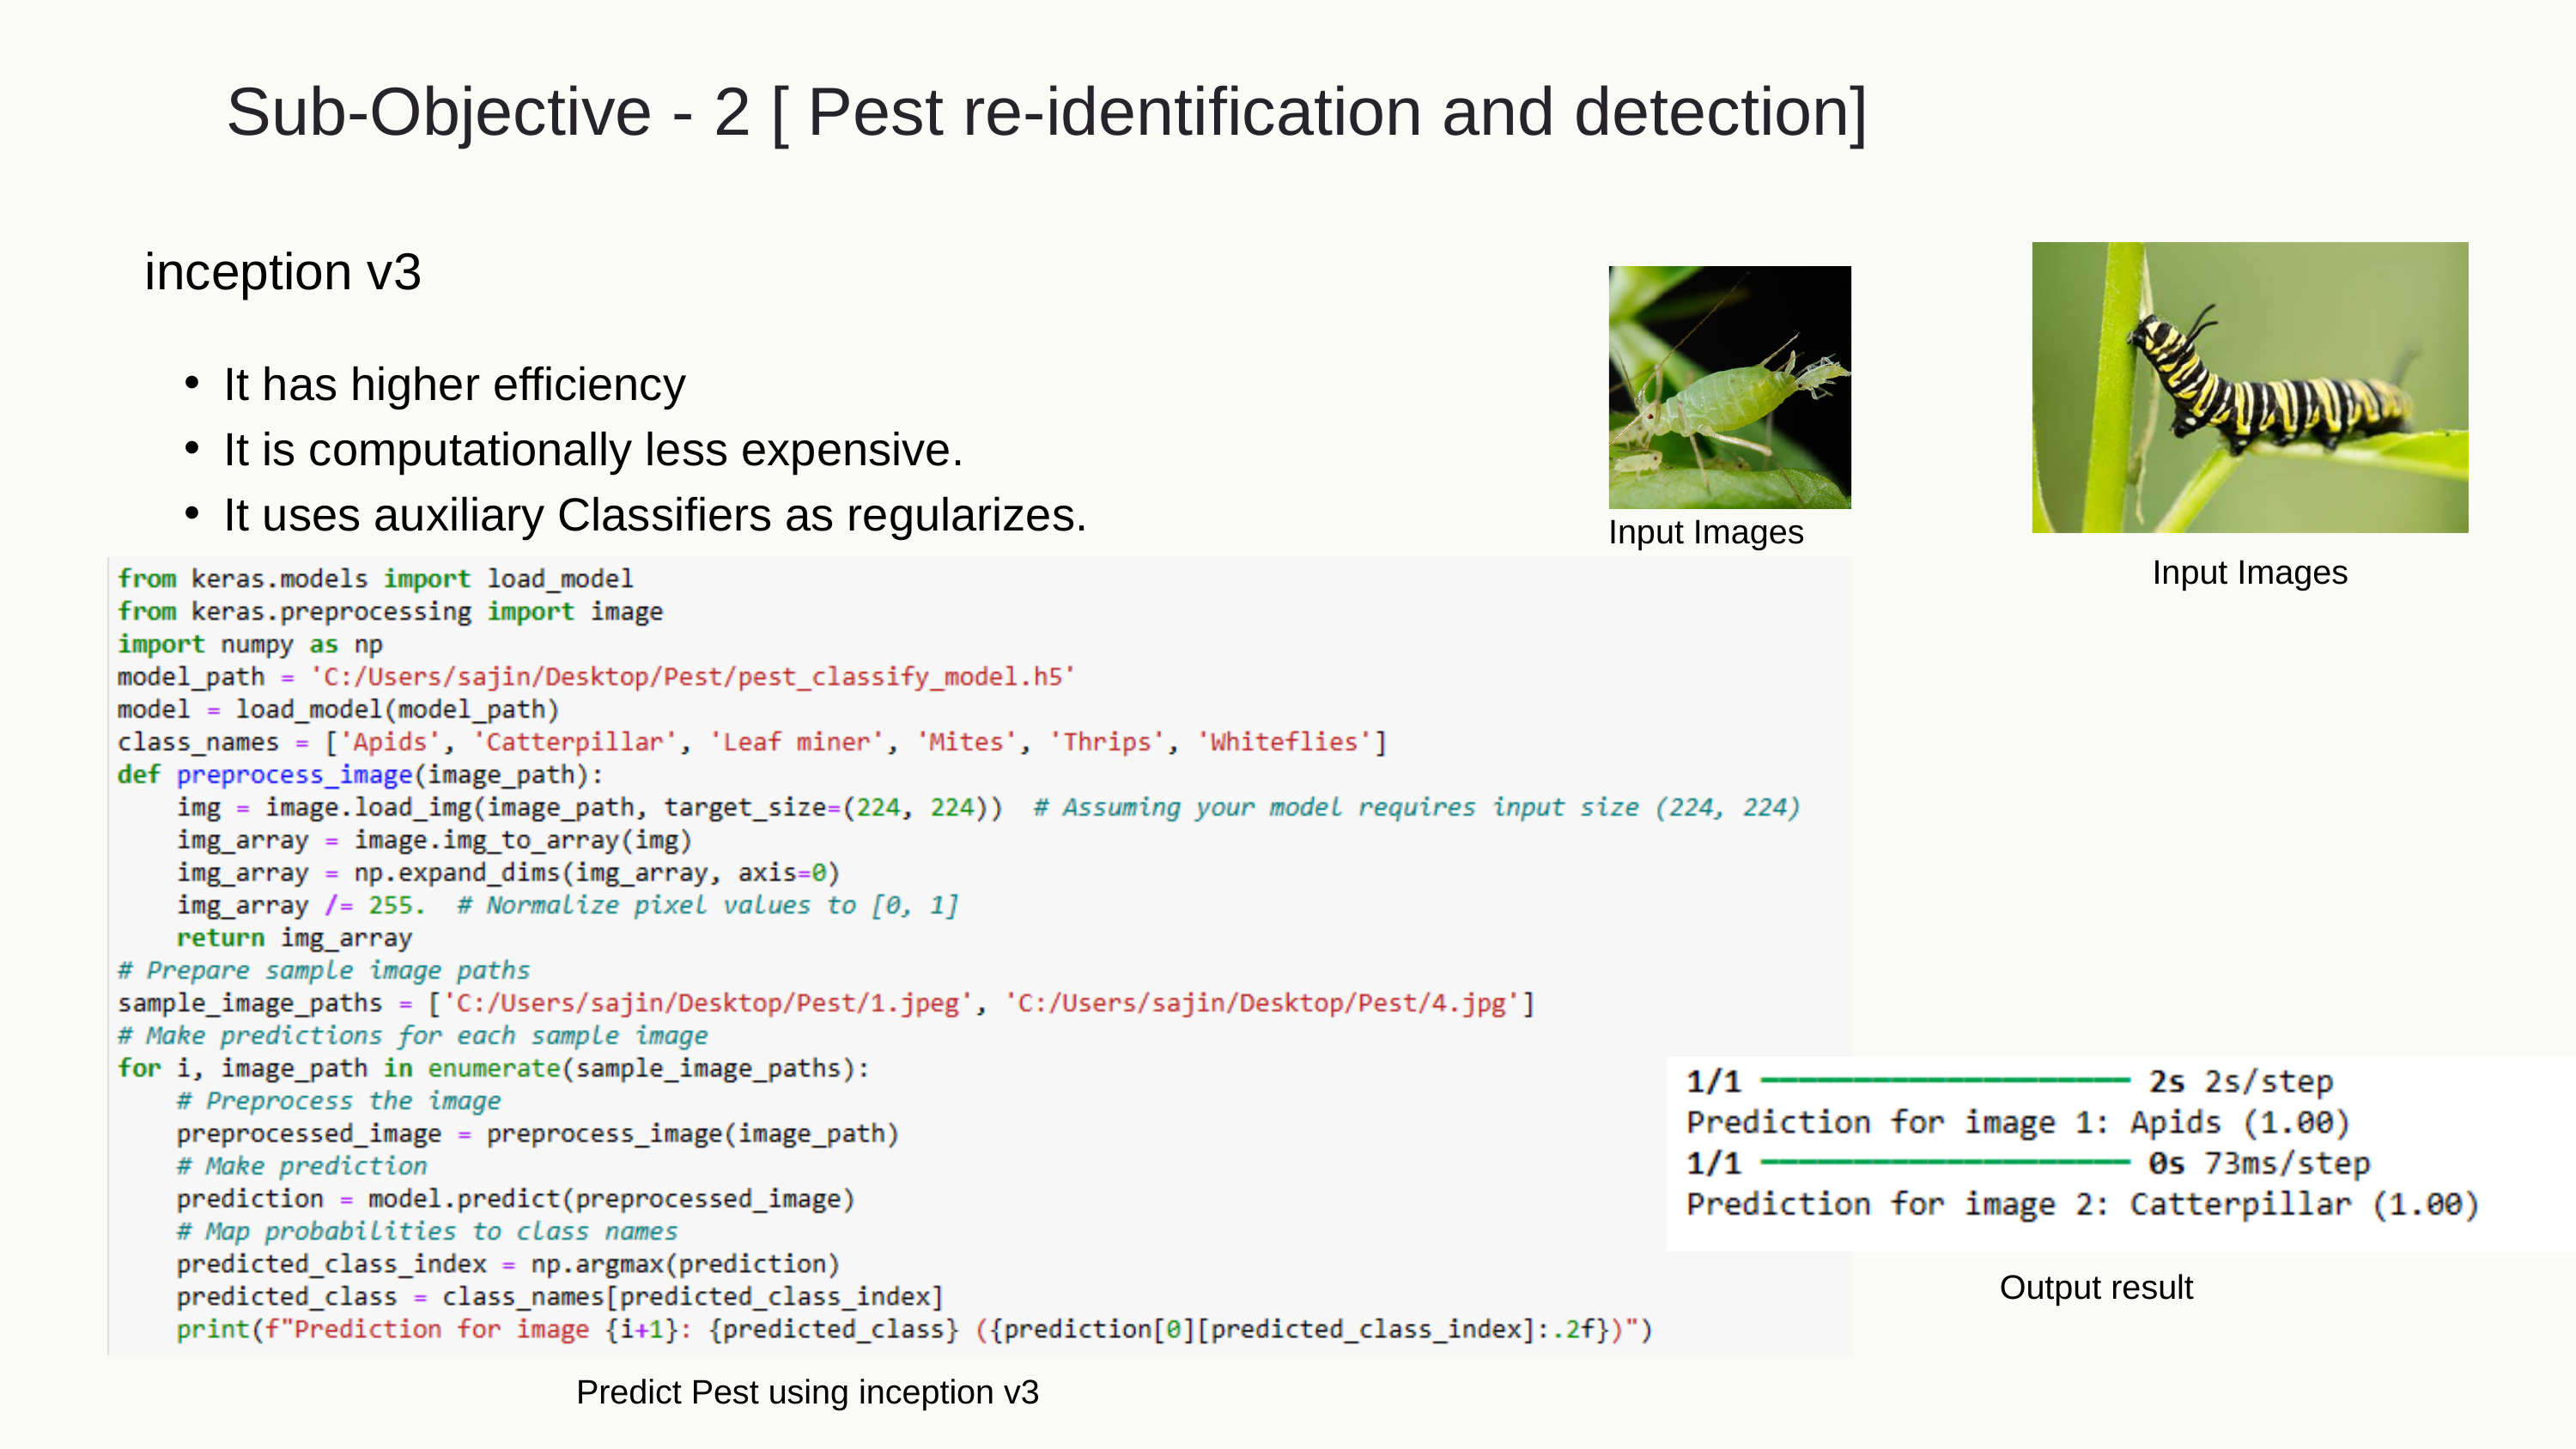

Sub-Objective - 2 [ Pest re-identification and detection]
inception v3

It has higher efficiency
It is computationally less expensive.
It uses auxiliary Classifiers as regularizes.

Input Images
Input Images

Output result
Predict Pest using inception v3